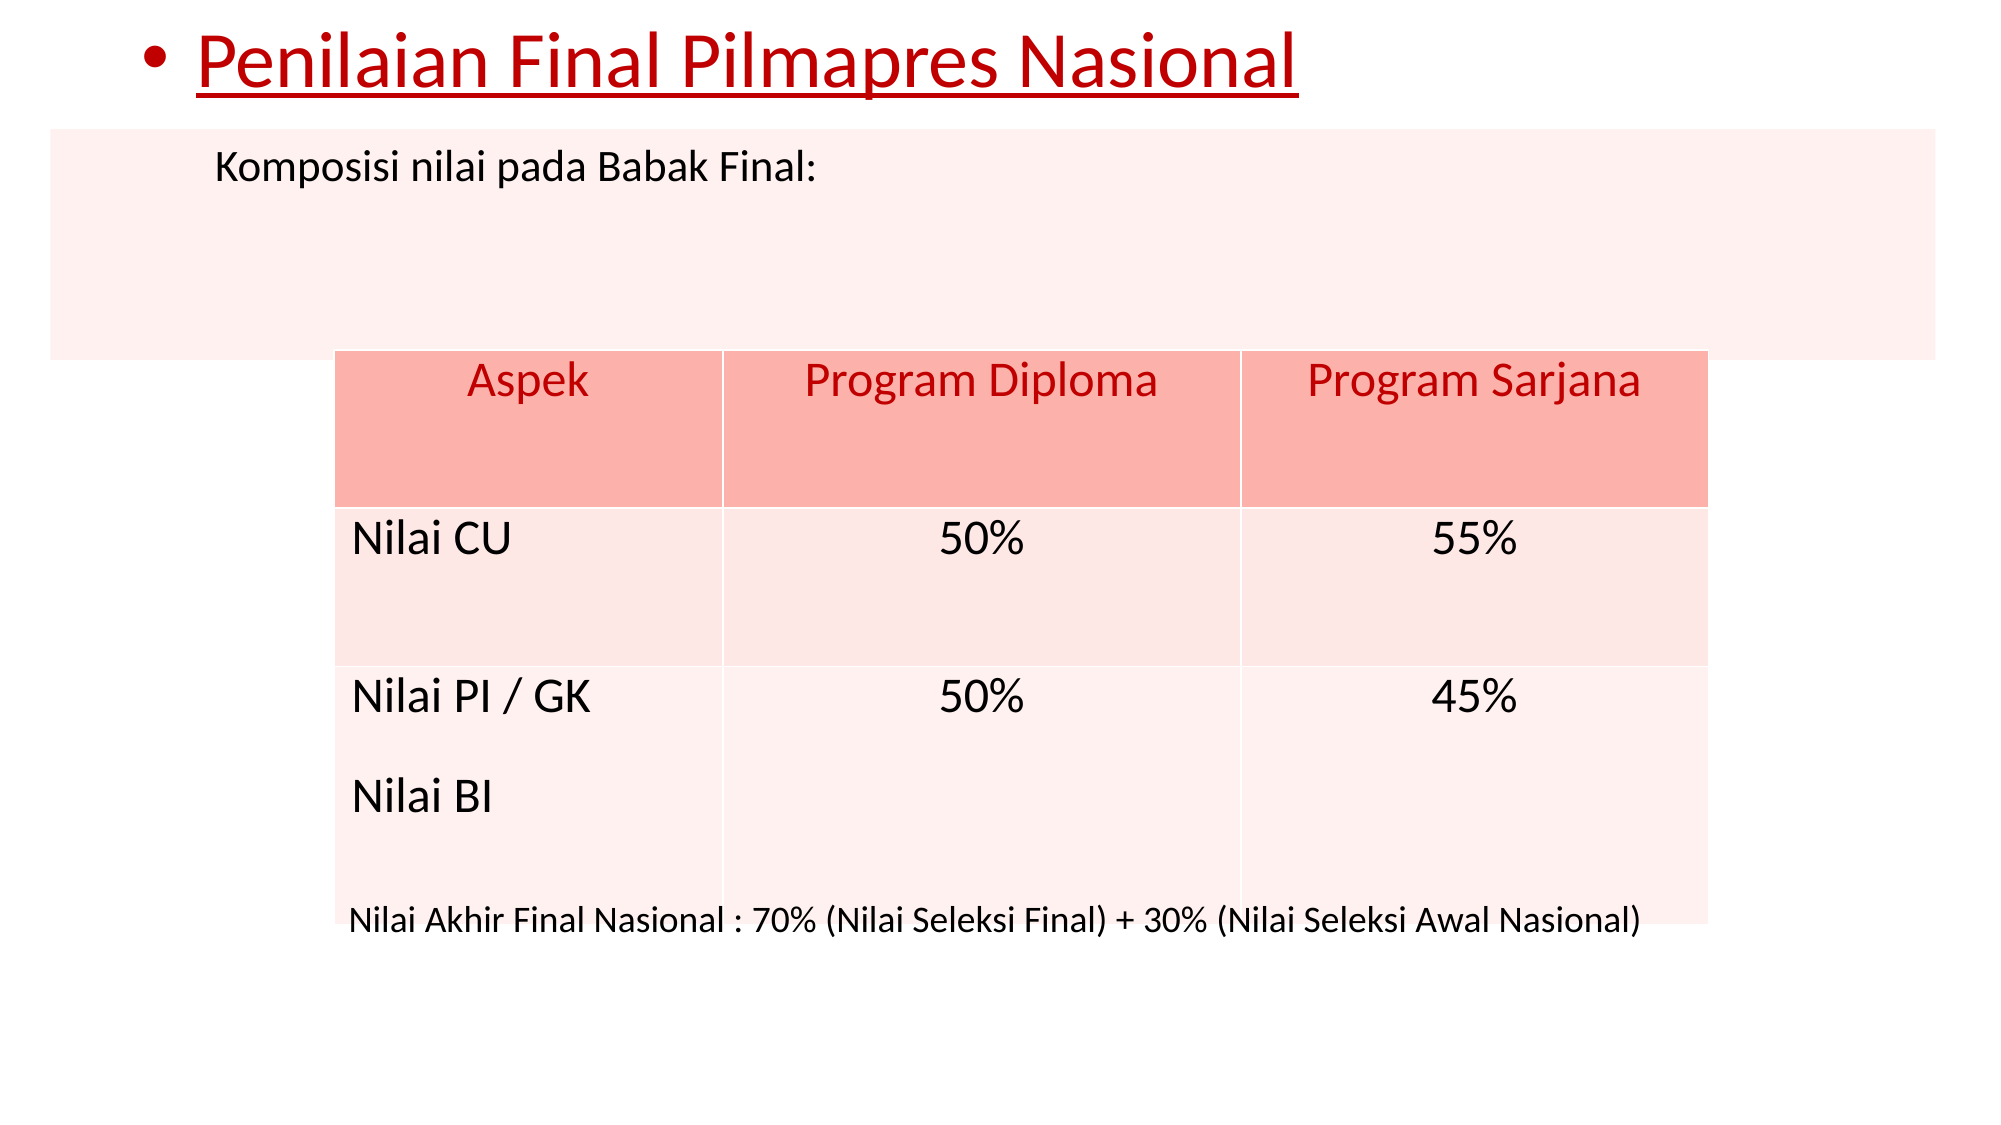

Penilaian Final Pilmapres Nasional
	Komposisi nilai pada Babak Final:

| Aspek | Program Diploma | Program Sarjana |
| --- | --- | --- |
| Nilai CU | 50% | 55% |
| Nilai PI / GK Nilai BI | 50% | 45% |
Nilai Akhir Final Nasional : 70% (Nilai Seleksi Final) + 30% (Nilai Seleksi Awal Nasional)